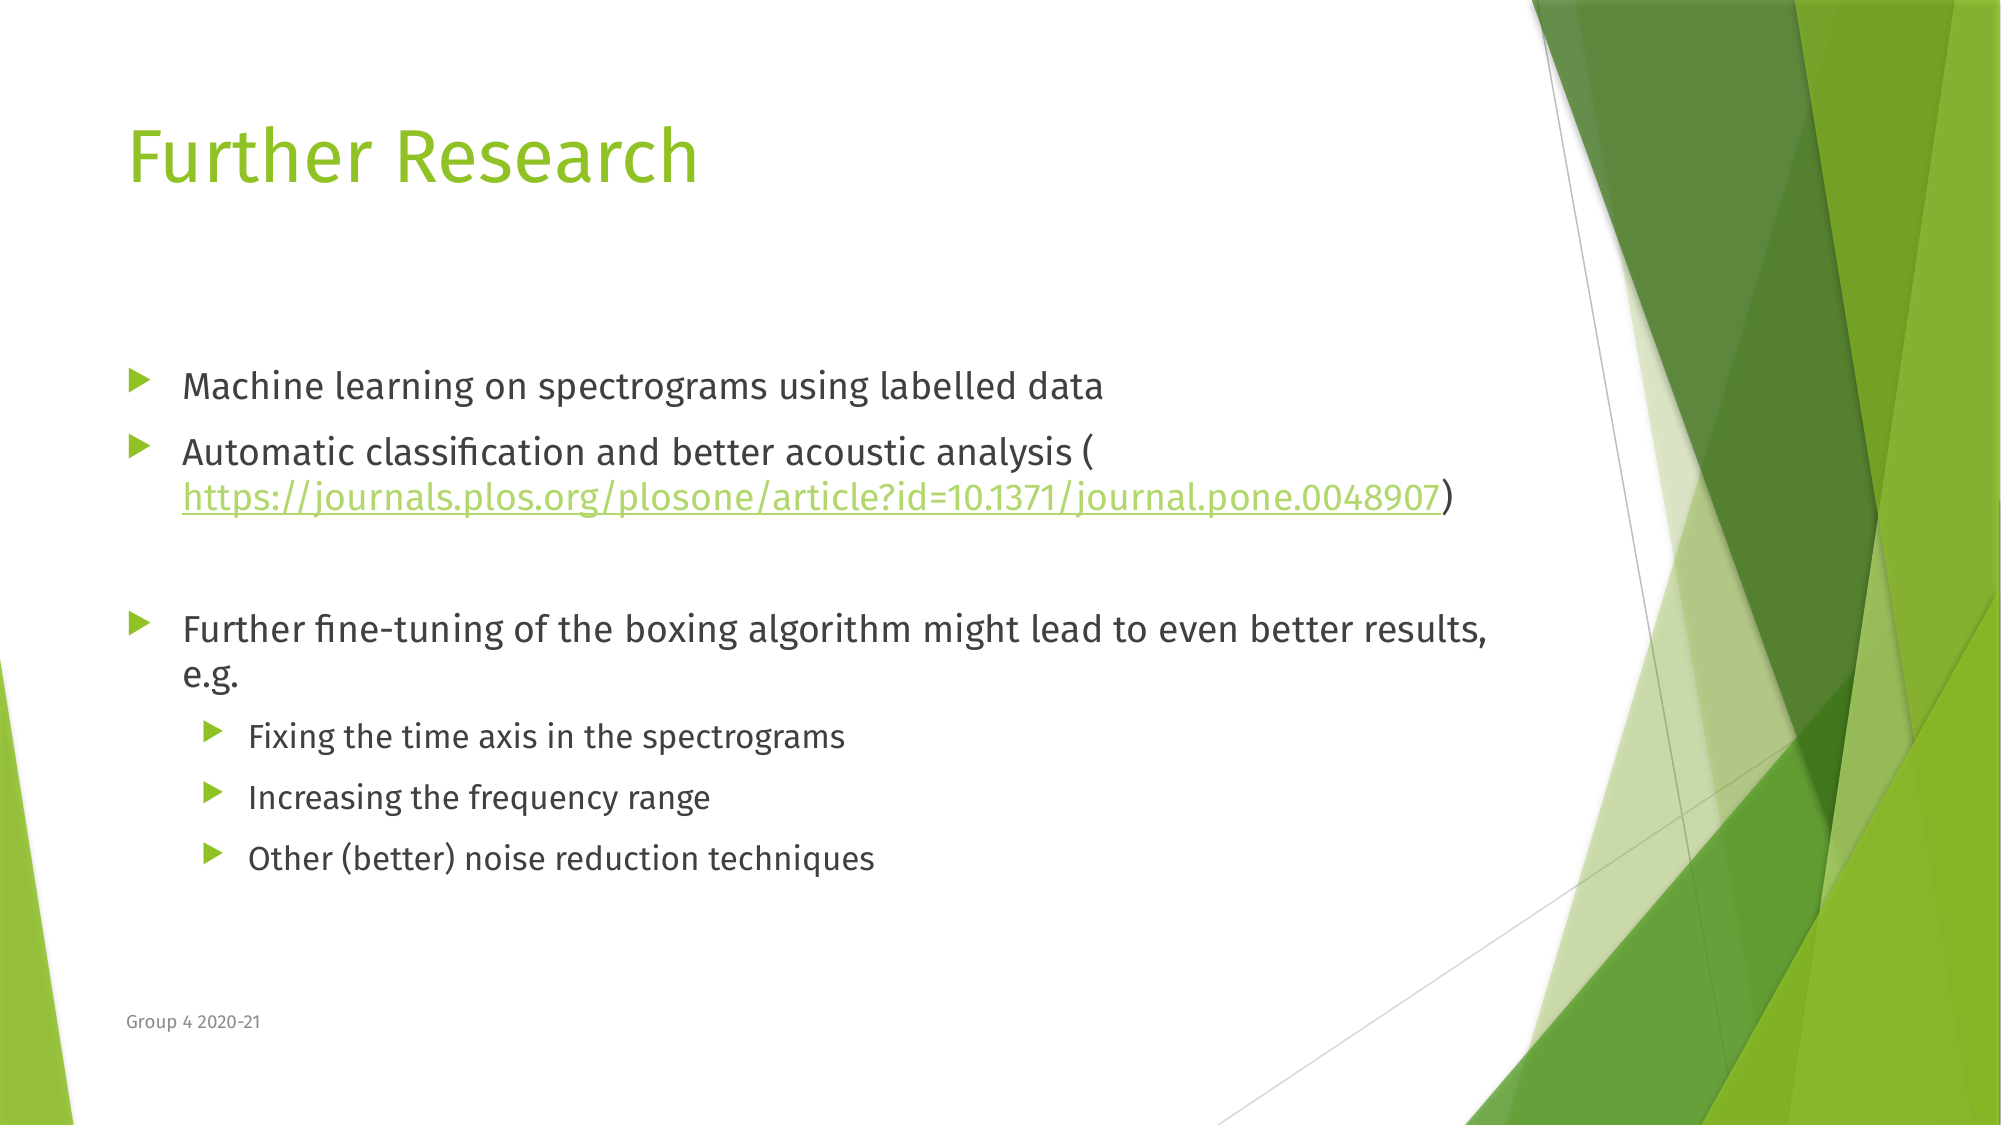

# Further Research
Machine learning on spectrograms using labelled data
Automatic classification and better acoustic analysis (https://journals.plos.org/plosone/article?id=10.1371/journal.pone.0048907)

Further fine-tuning of the boxing algorithm might lead to even better results, e.g.
Fixing the time axis in the spectrograms
Increasing the frequency range
Other (better) noise reduction techniques

Group 4 2020-21